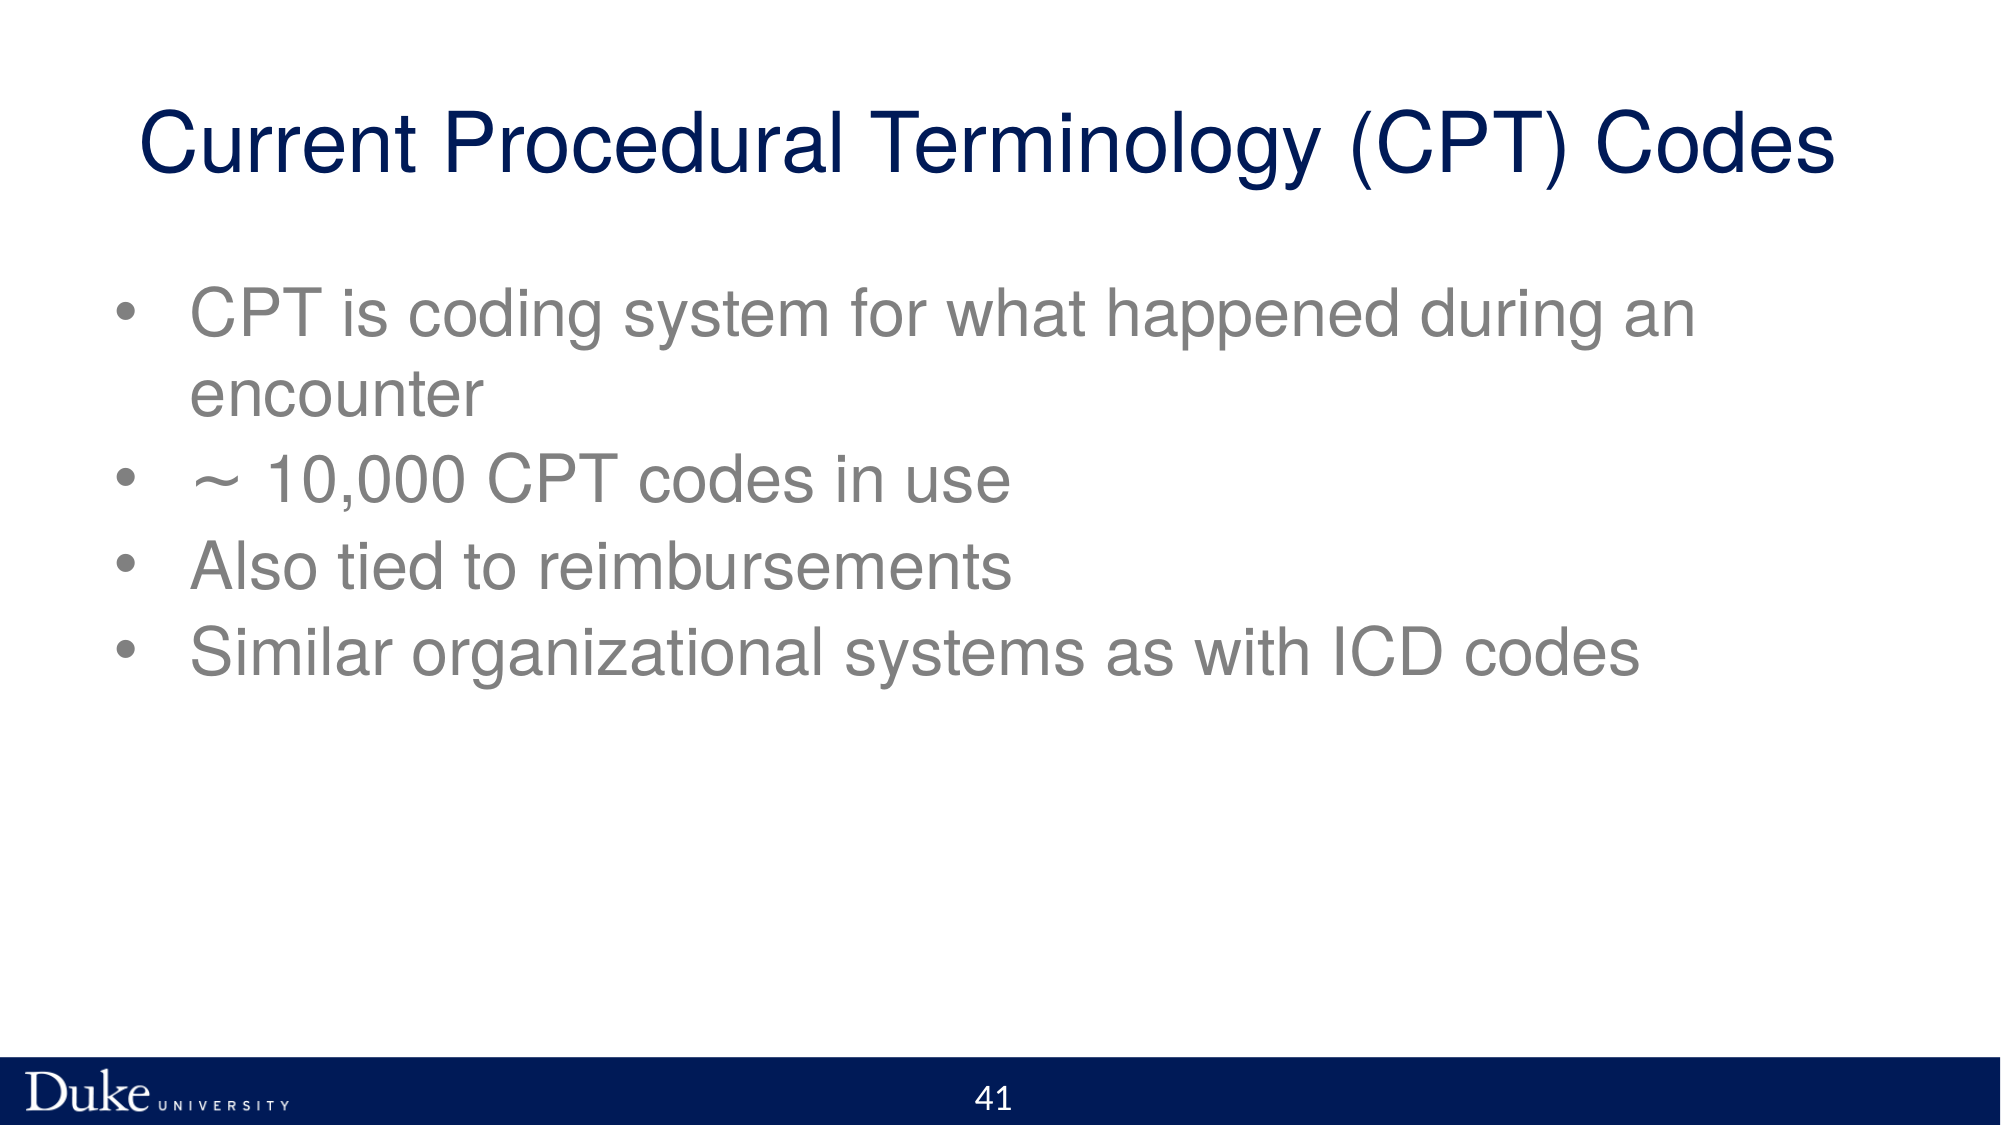

# Current Procedural Terminology (CPT) Codes
CPT is coding system for what happened during an encounter
∼ 10,000 CPT codes in use
Also tied to reimbursements
Similar organizational systems as with ICD codes
41